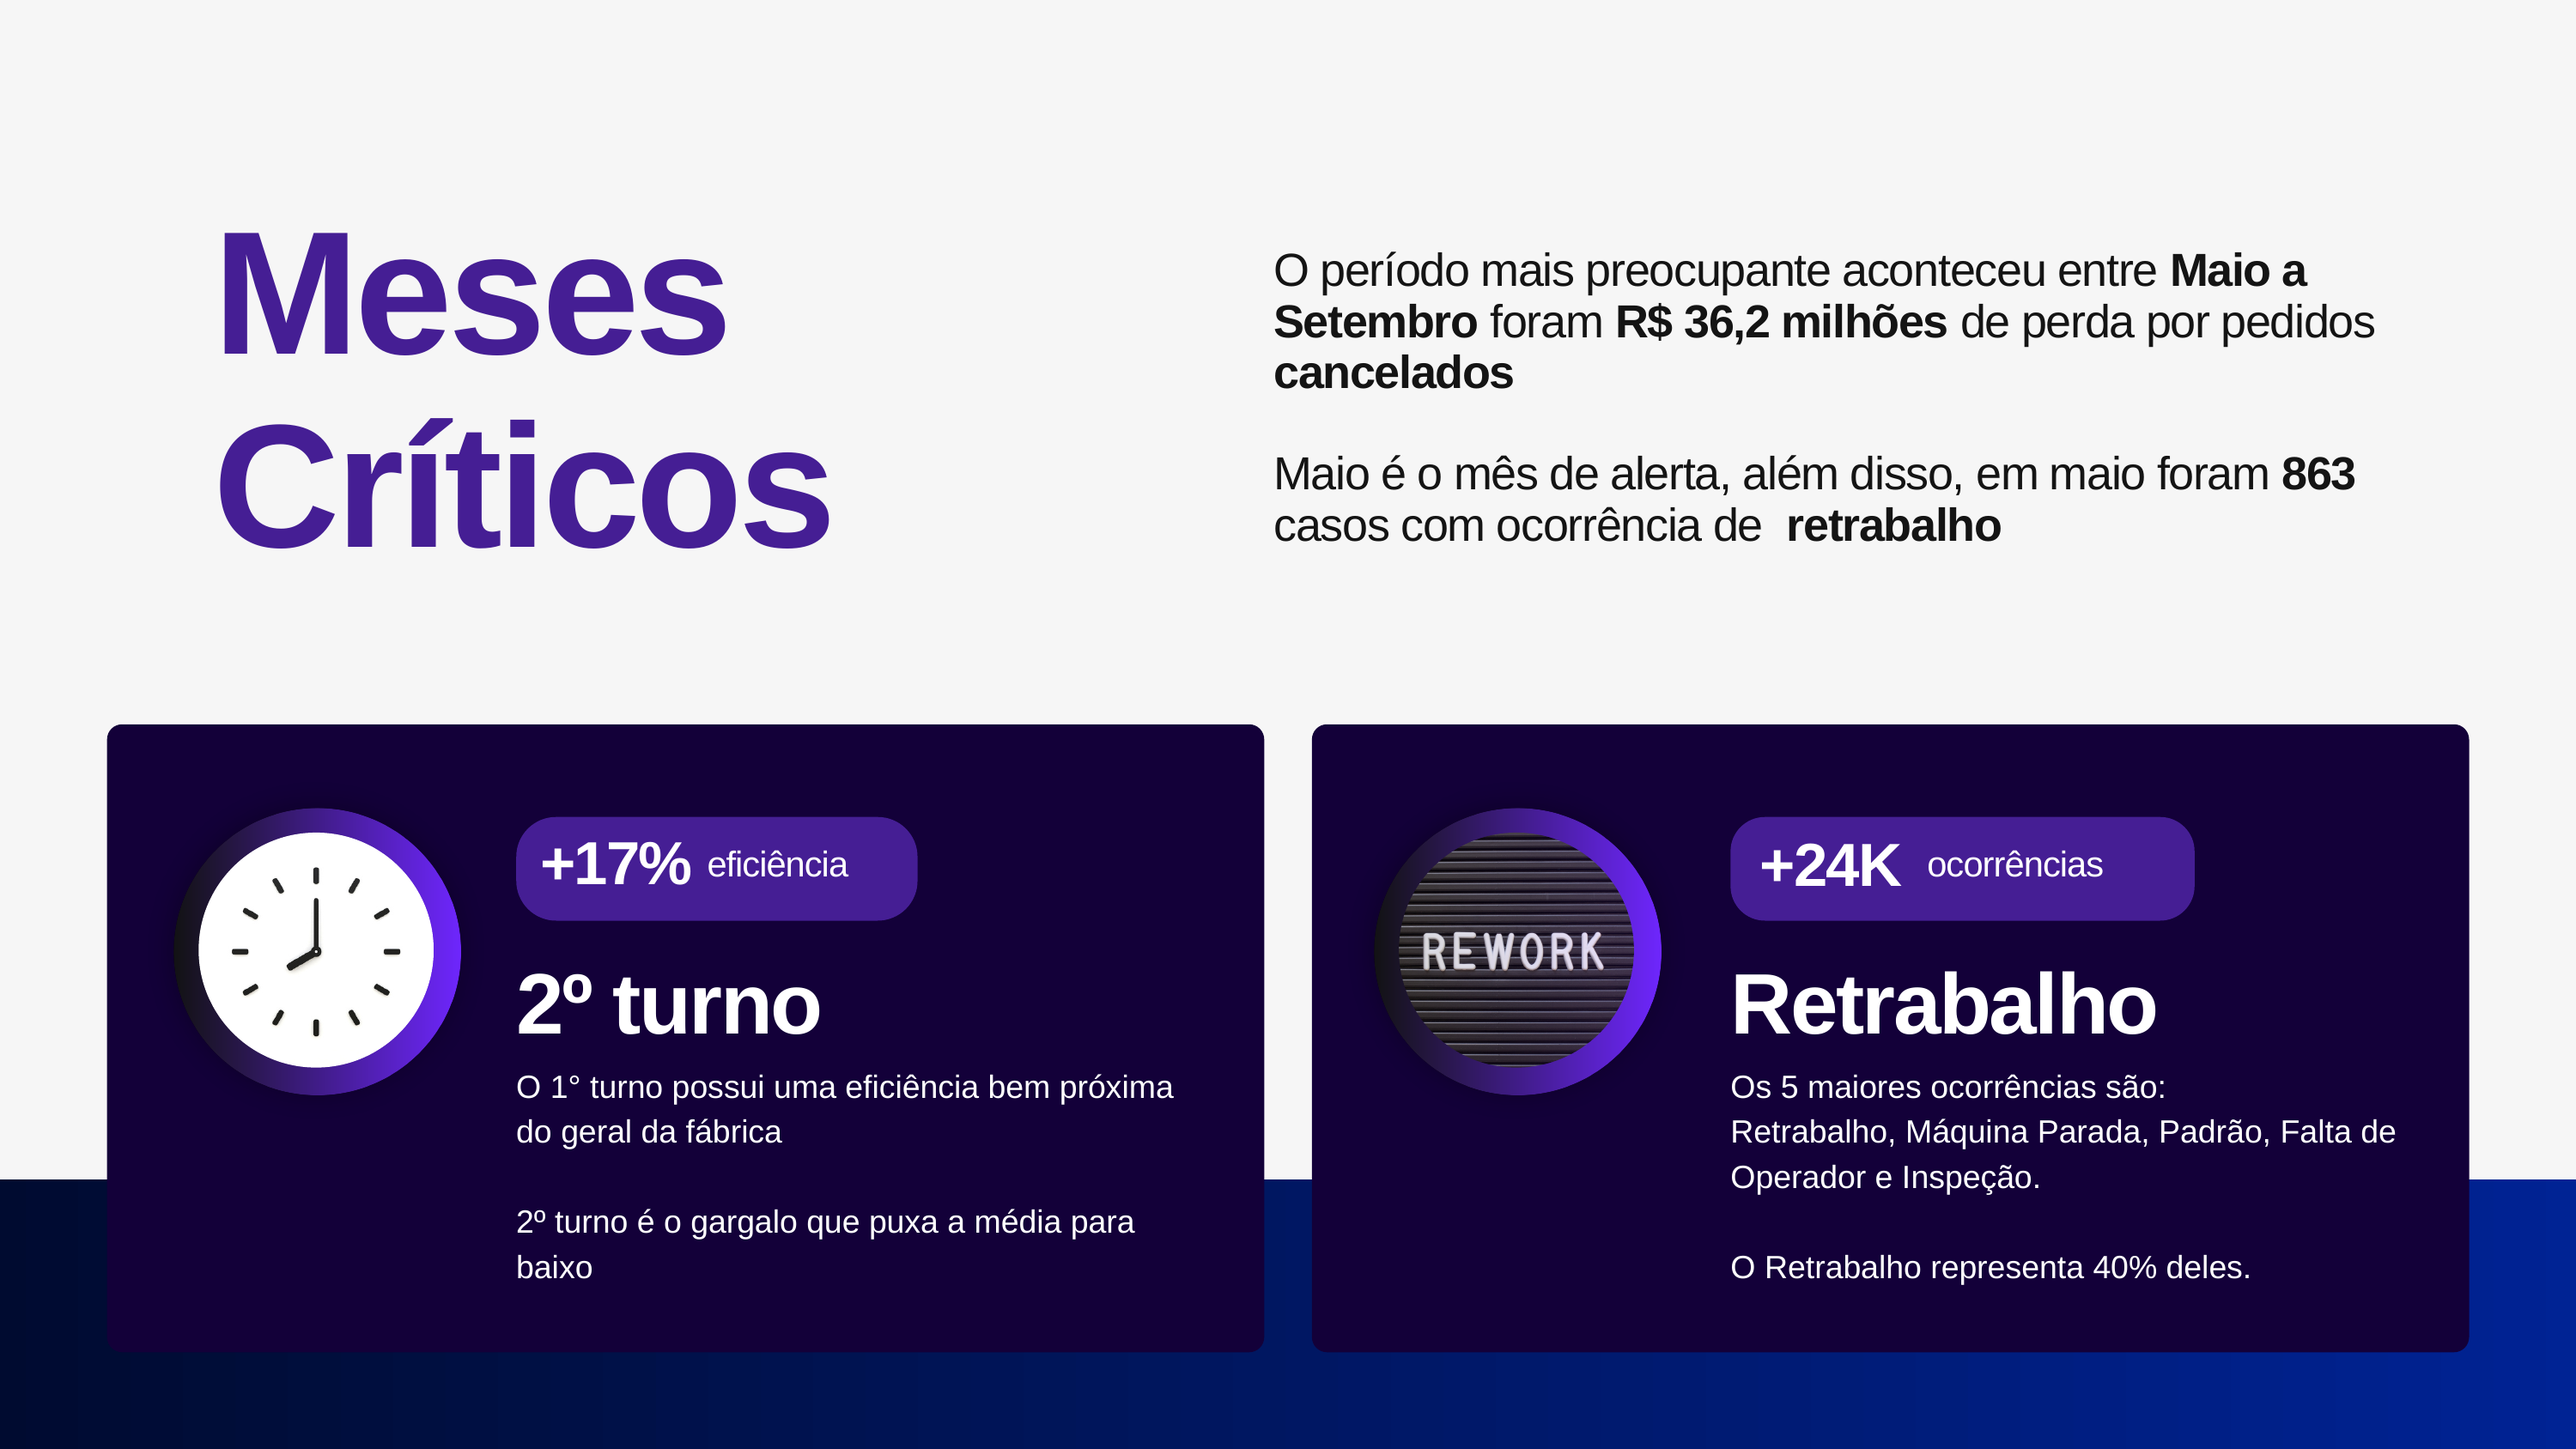

Meses Críticos
O período mais preocupante aconteceu entre Maio a Setembro foram R$ 36,2 milhões de perda por pedidos cancelados

Maio é o mês de alerta, além disso, em maio foram 863 casos com ocorrência de  retrabalho

+17%
+24K

eficiência
ocorrências
2º turno
Retrabalho
O 1° turno possui uma eficiência bem próxima do geral da fábrica

2º turno é o gargalo que puxa a média para baixo

Os 5 maiores ocorrências são:
Retrabalho, Máquina Parada, Padrão, Falta de Operador e Inspeção.

O Retrabalho representa 40% deles.